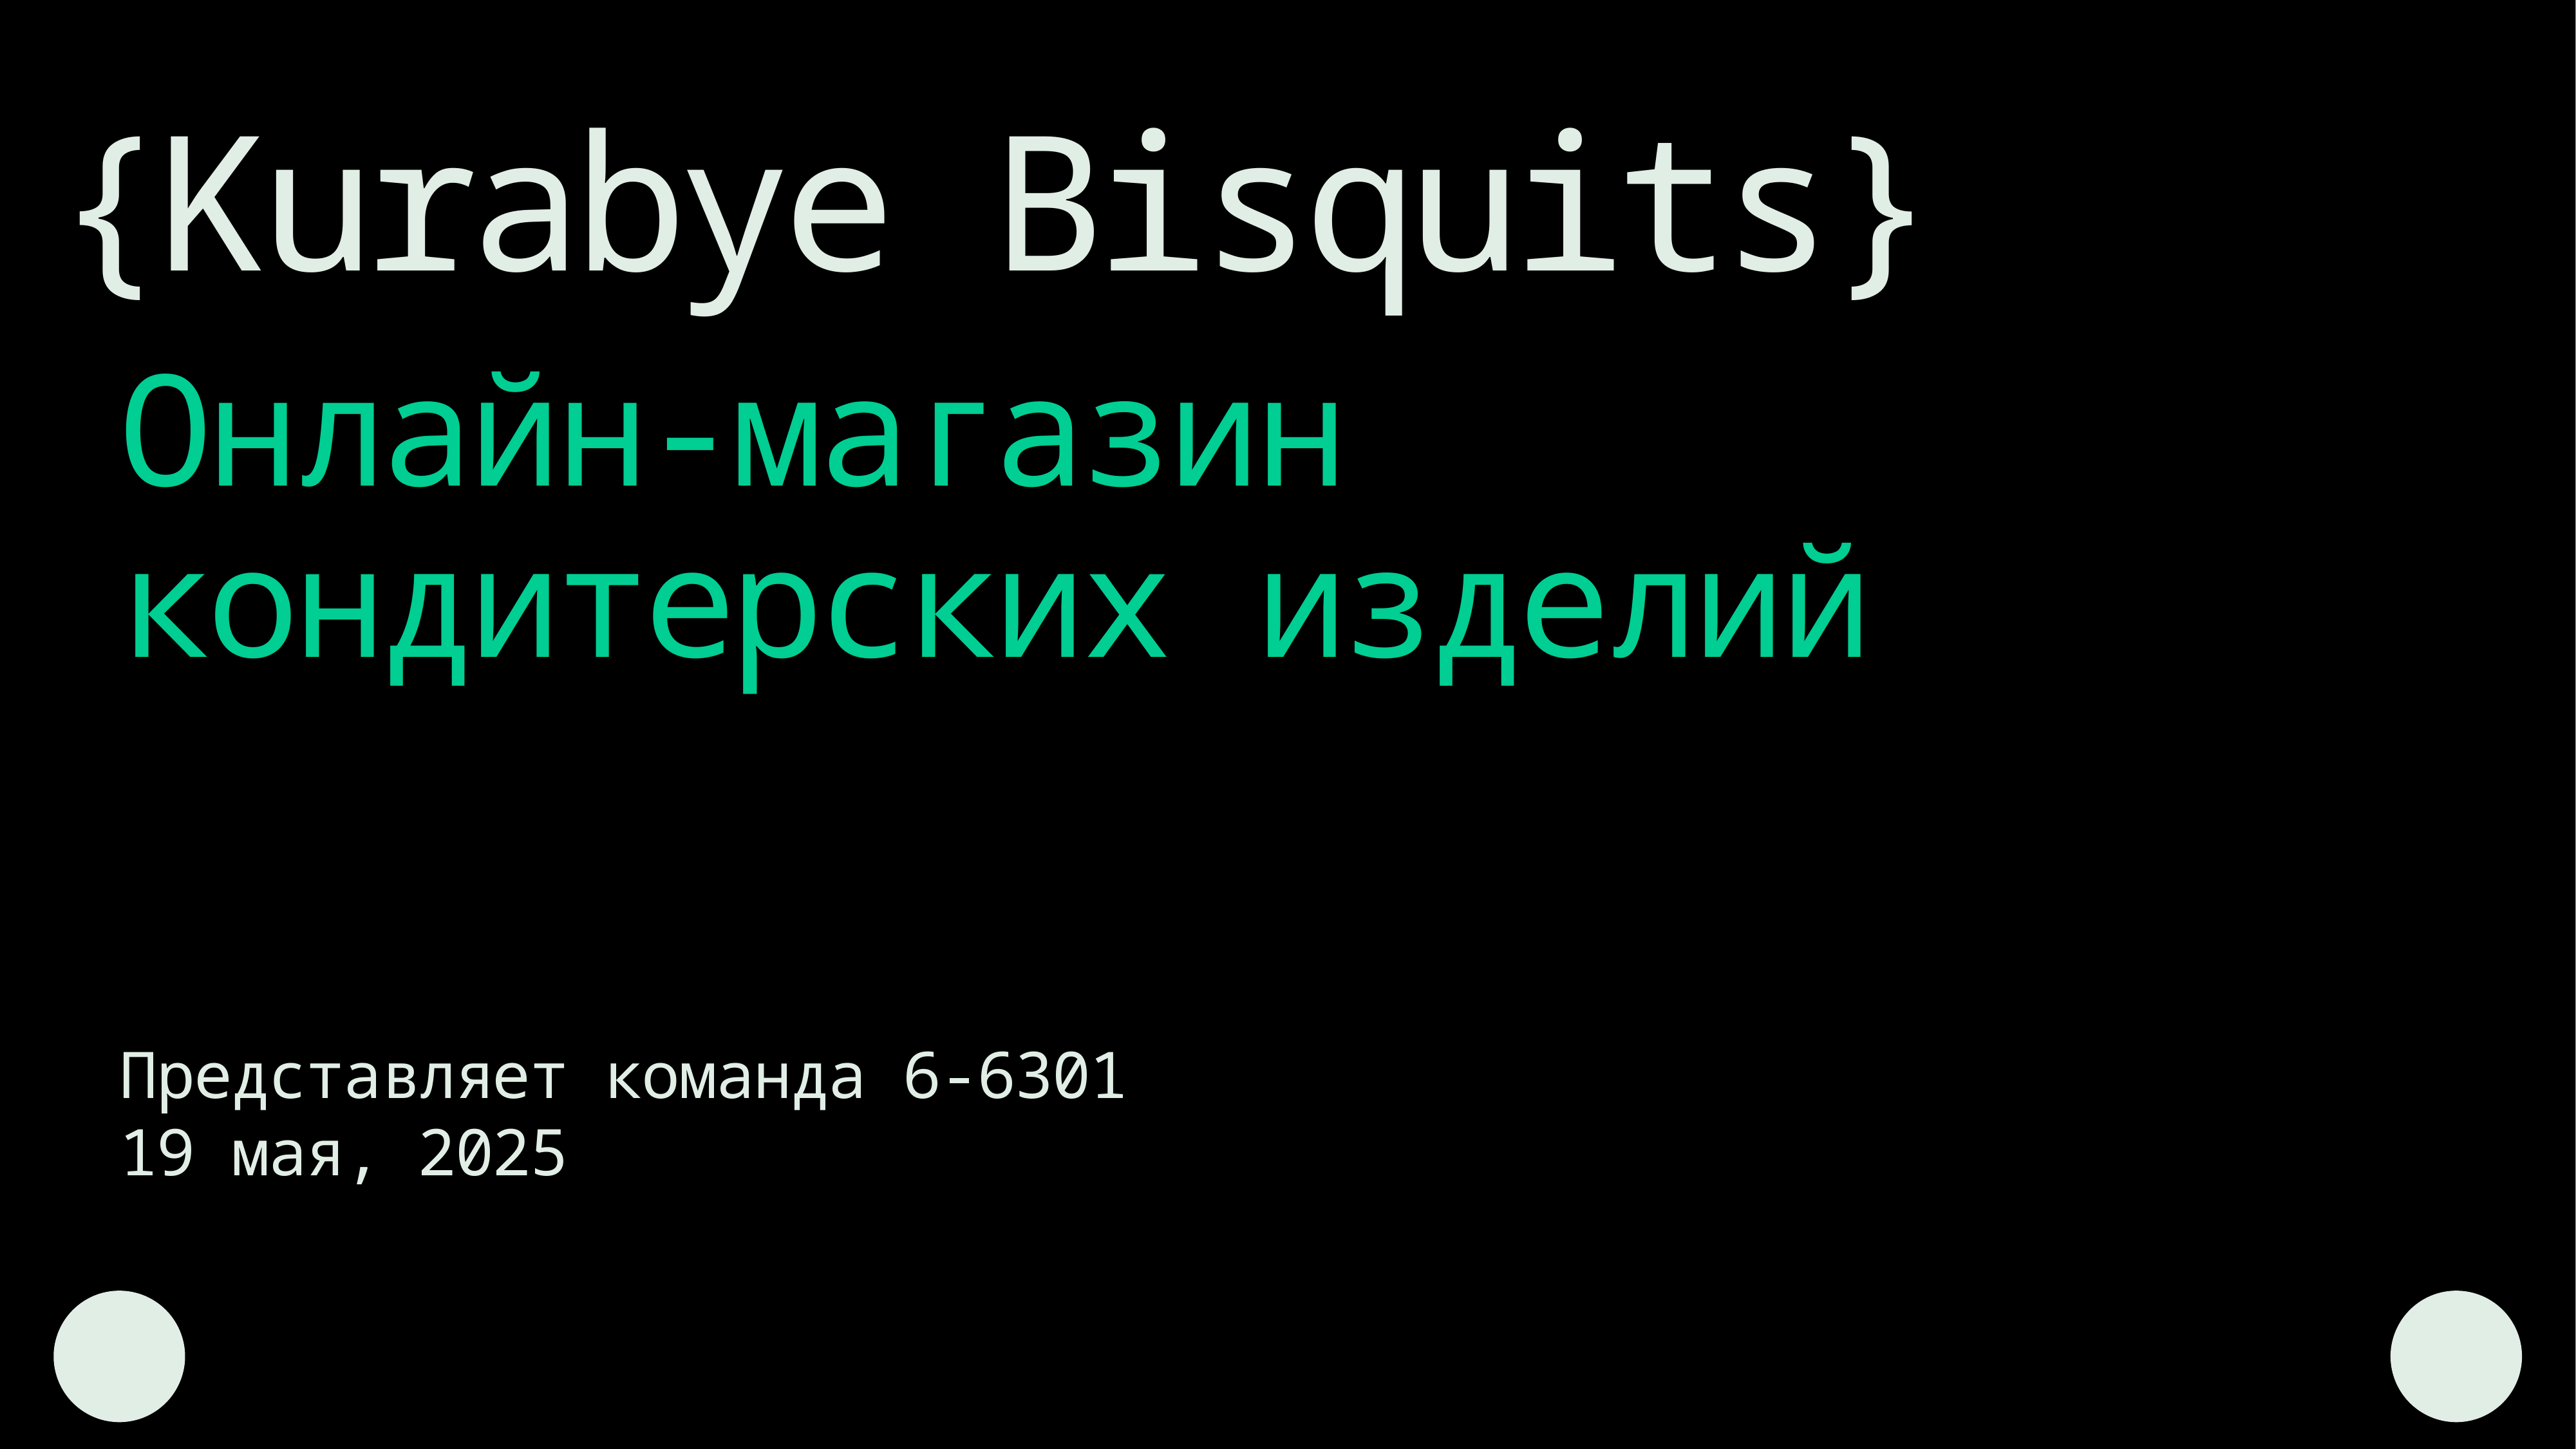

{Kurabye Bisquits}
Онлайн-магазин кондитерских изделий
ABAAAA
Представляет команда 6-6301
19 мая, 2025